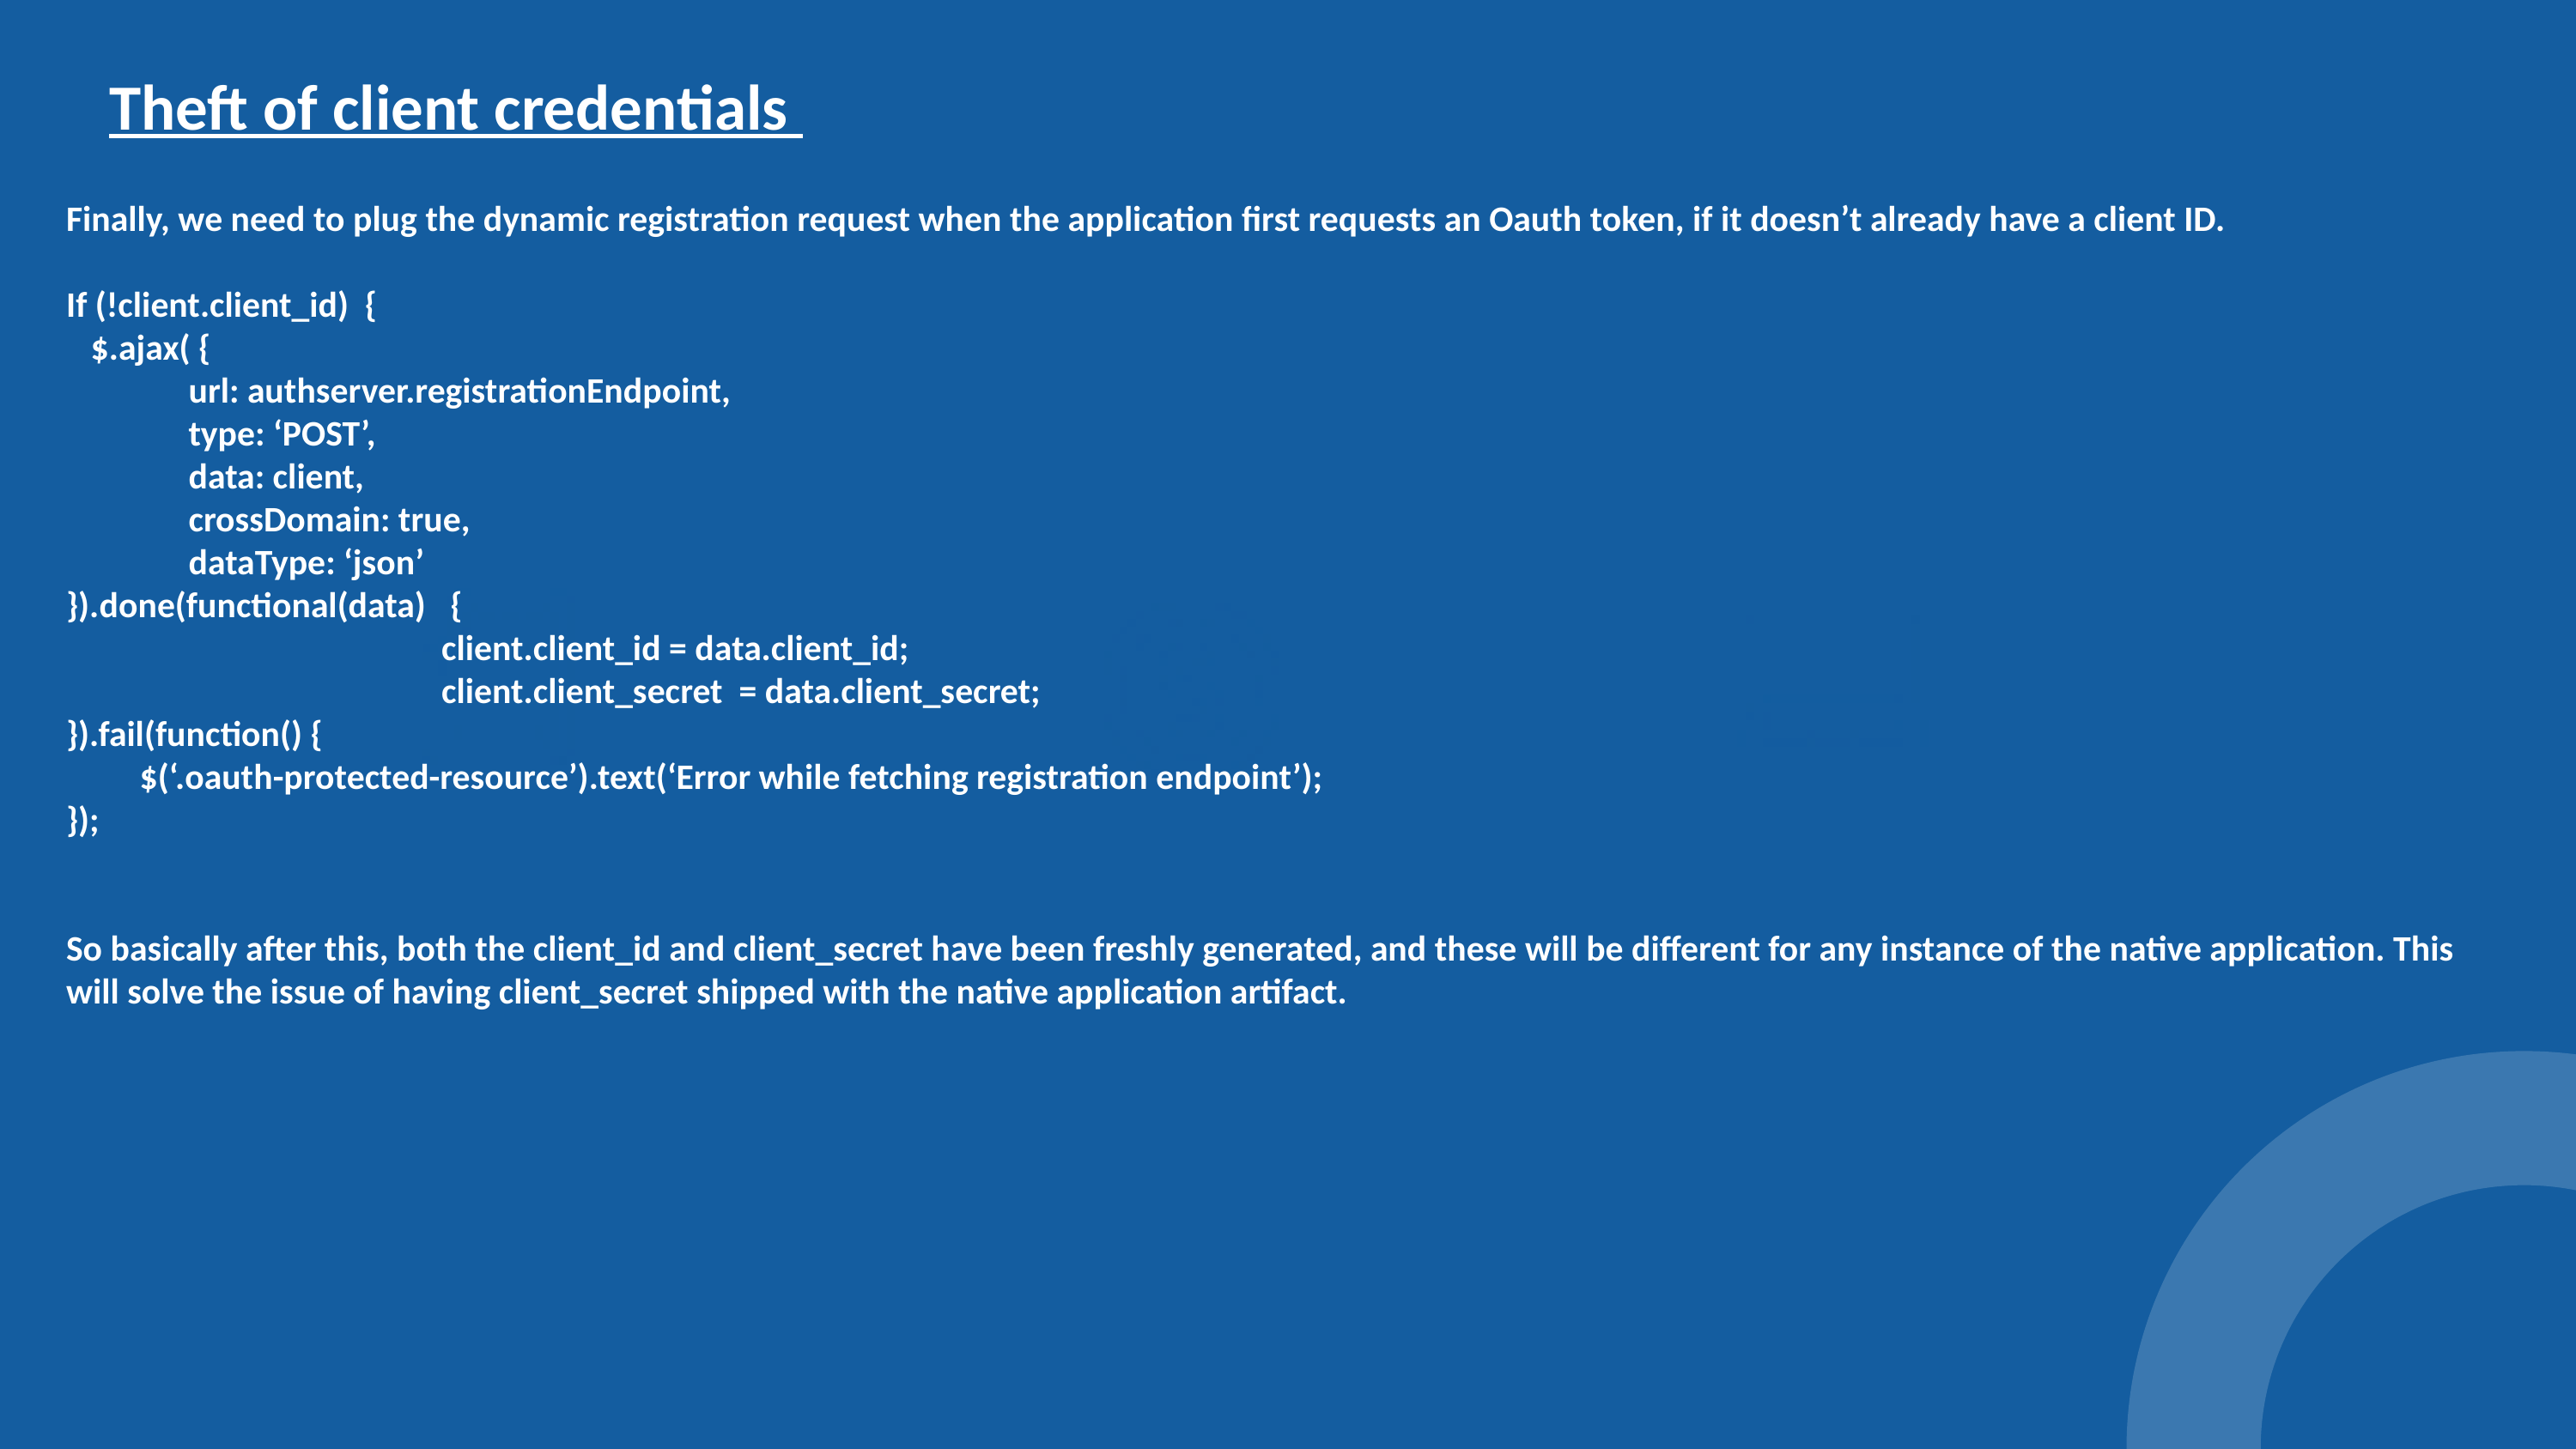

Theft of client credentials

Finally, we need to plug the dynamic registration request when the application first requests an Oauth token, if it doesn’t already have a client ID.

If (!client.client_id)  {
   $.ajax( {
               url: authserver.registrationEndpoint,
               type: ‘POST’,
               data: client,
               crossDomain: true,
               dataType: ‘json’
}).done(functional(data)   {
                                              client.client_id = data.client_id;
                                              client.client_secret  = data.client_secret;
}).fail(function() {
         $(‘.oauth-protected-resource’).text(‘Error while fetching registration endpoint’);
});

So basically after this, both the client_id and client_secret have been freshly generated, and these will be different for any instance of the native application. This will solve the issue of having client_secret shipped with the native application artifact.

Objective 01
Objective 02
Objective 03
Lorem ipsum dolor sit amet, consectetur adipiscing elit. Nullam laoreet risus fringilla, egestas elit a, consequat augue. Phasellus sollicitudin felis mi, quis egestas ex ornare sed quis adipiscing.
Lorem ipsum dolor sit amet, consectetur adipiscing elit. Nullam laoreet risus fringilla, egestas elit a, consequat augue. Phasellus sollicitudin felis mi, quis egestas ex ornare sed quis adipiscing.